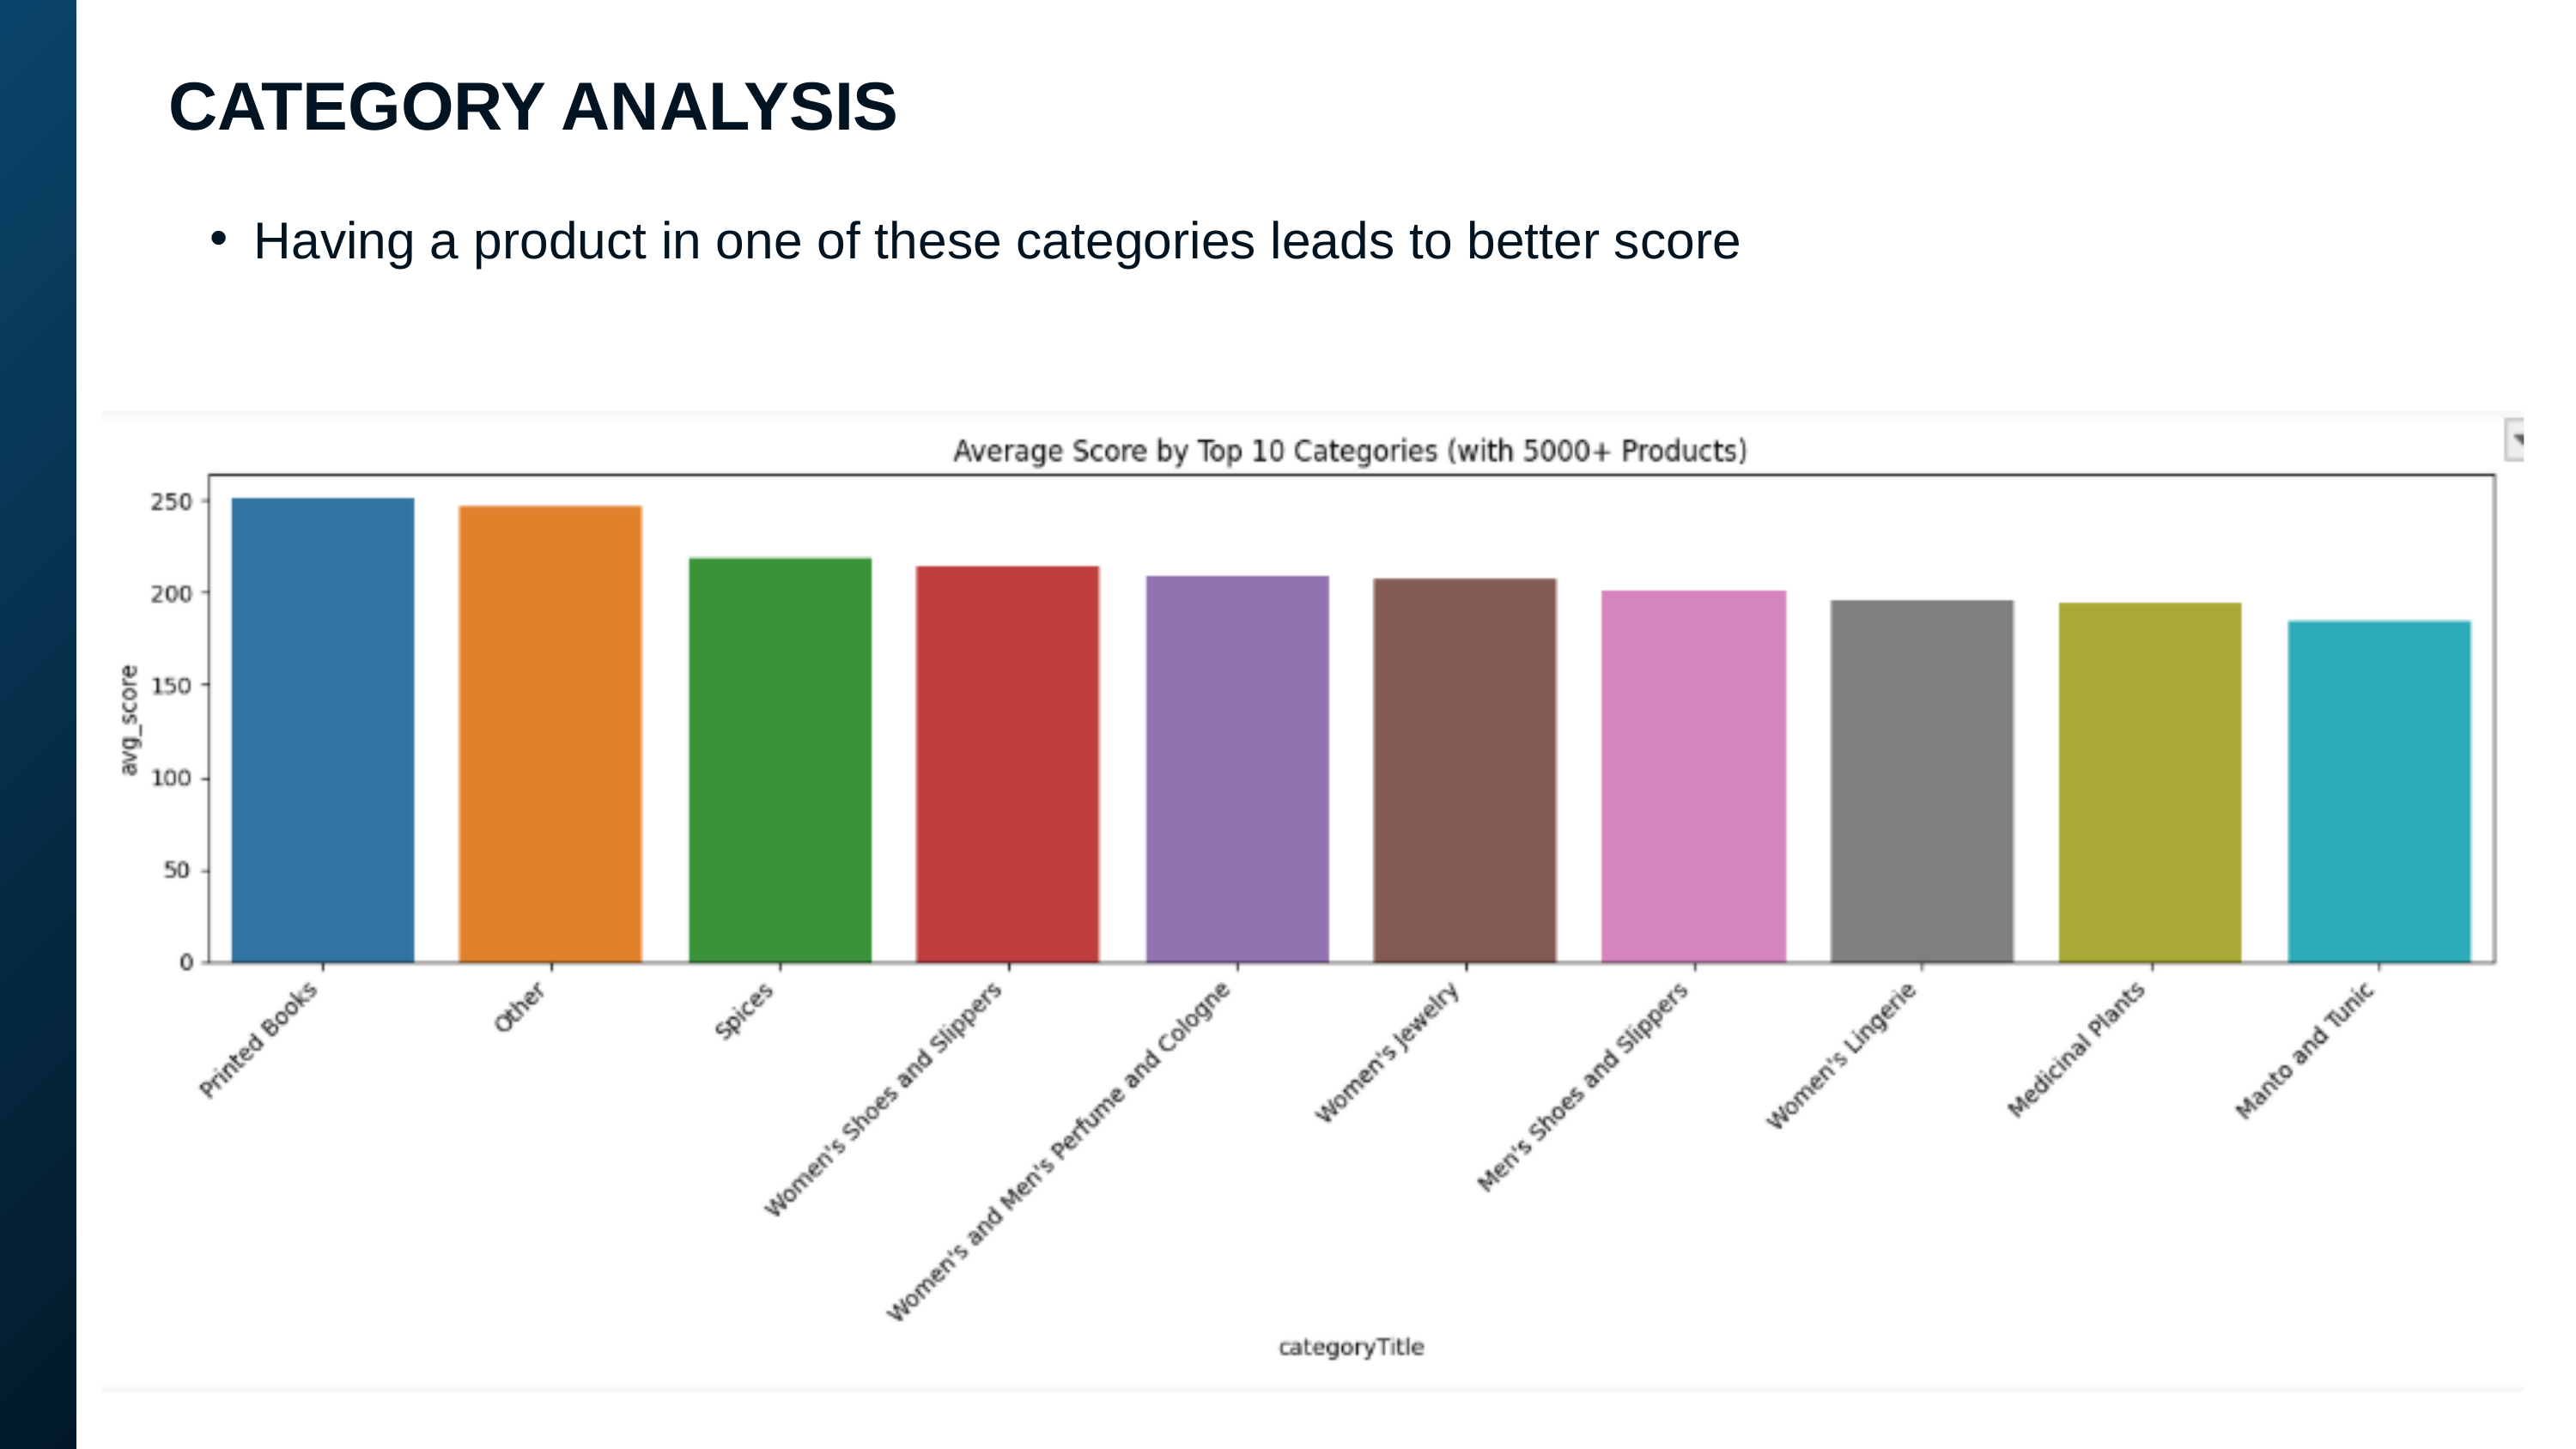

CATEGORY ANALYSIS
Having a product in one of these categories leads to better score